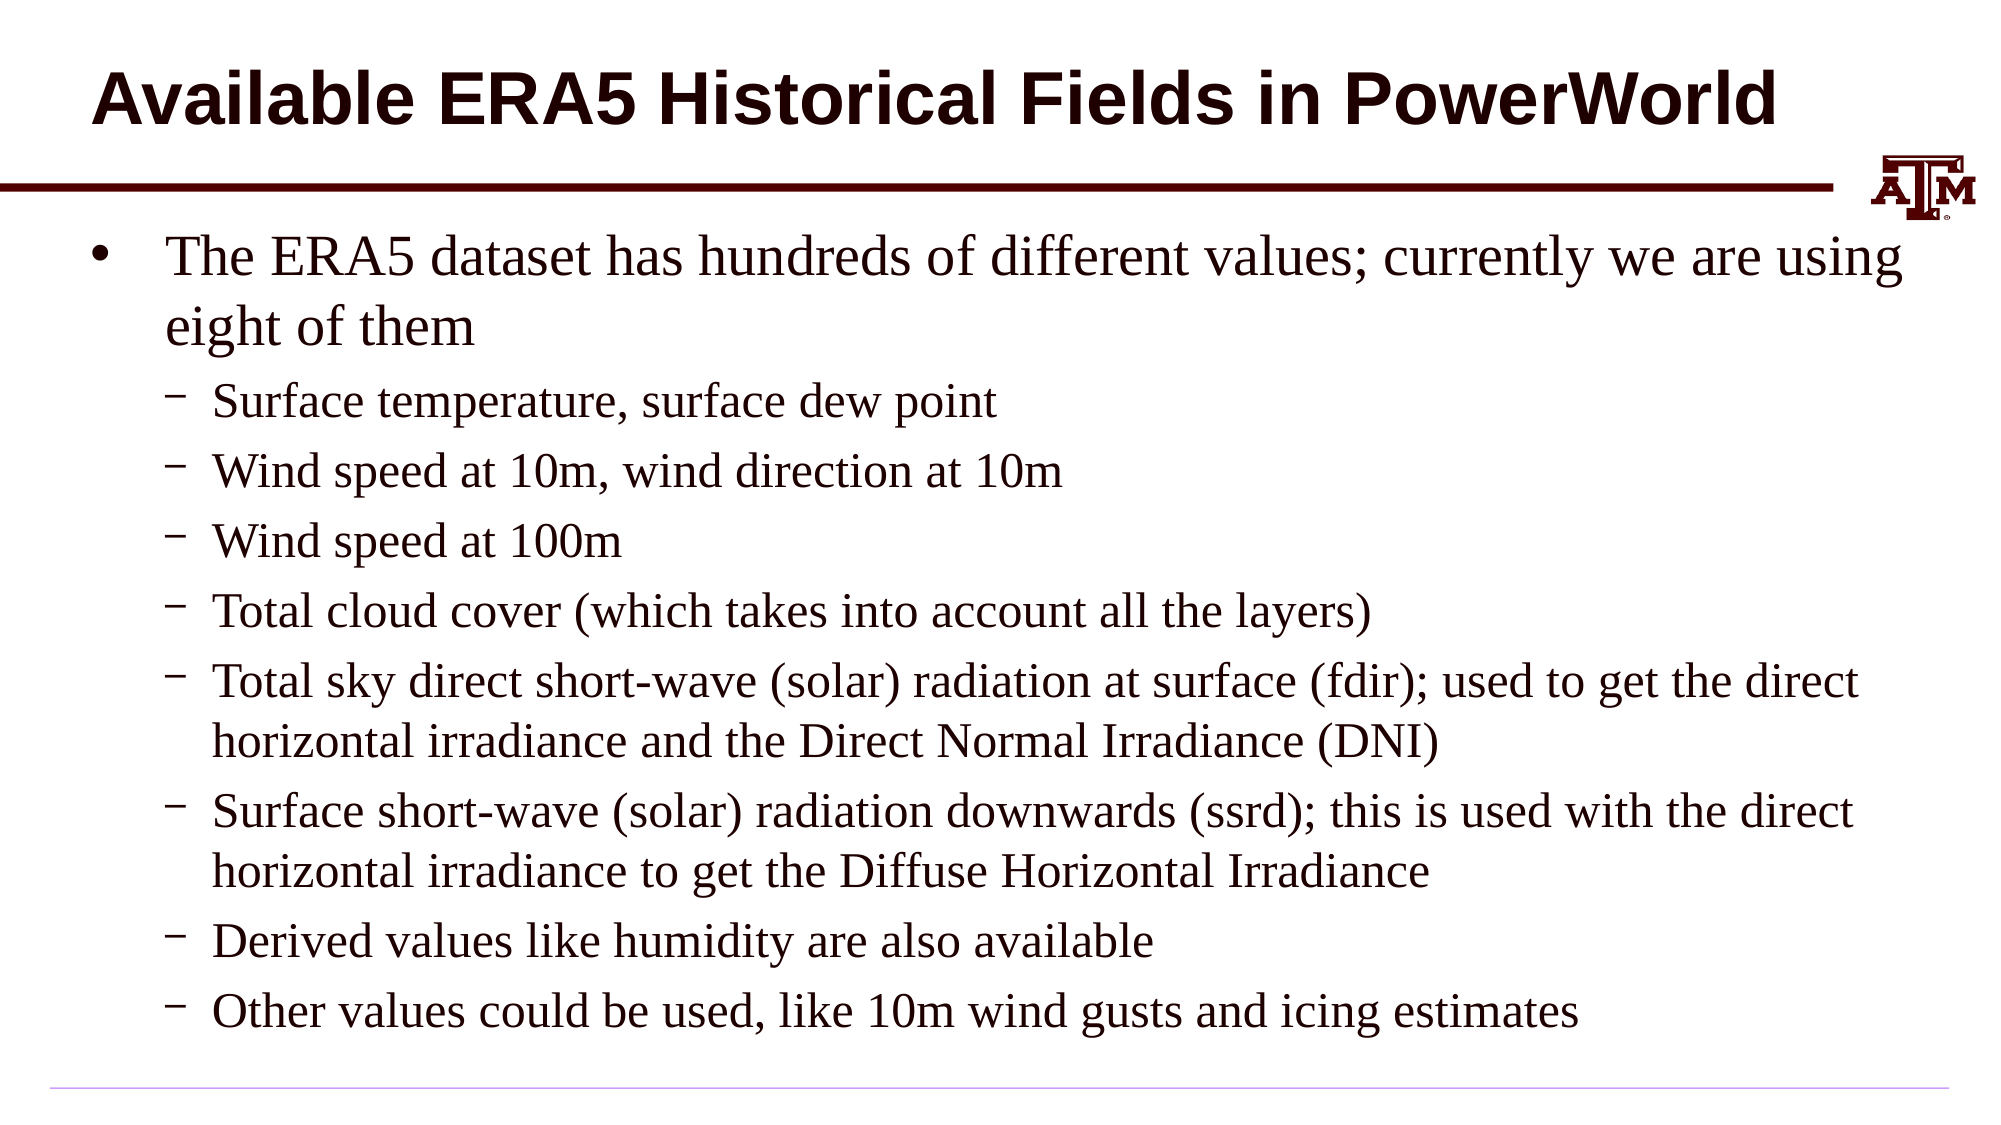

# Available ERA5 Historical Fields in PowerWorld
The ERA5 dataset has hundreds of different values; currently we are using eight of them
Surface temperature, surface dew point
Wind speed at 10m, wind direction at 10m
Wind speed at 100m
Total cloud cover (which takes into account all the layers)
Total sky direct short-wave (solar) radiation at surface (fdir); used to get the direct horizontal irradiance and the Direct Normal Irradiance (DNI)
Surface short-wave (solar) radiation downwards (ssrd); this is used with the direct horizontal irradiance to get the Diffuse Horizontal Irradiance
Derived values like humidity are also available
Other values could be used, like 10m wind gusts and icing estimates